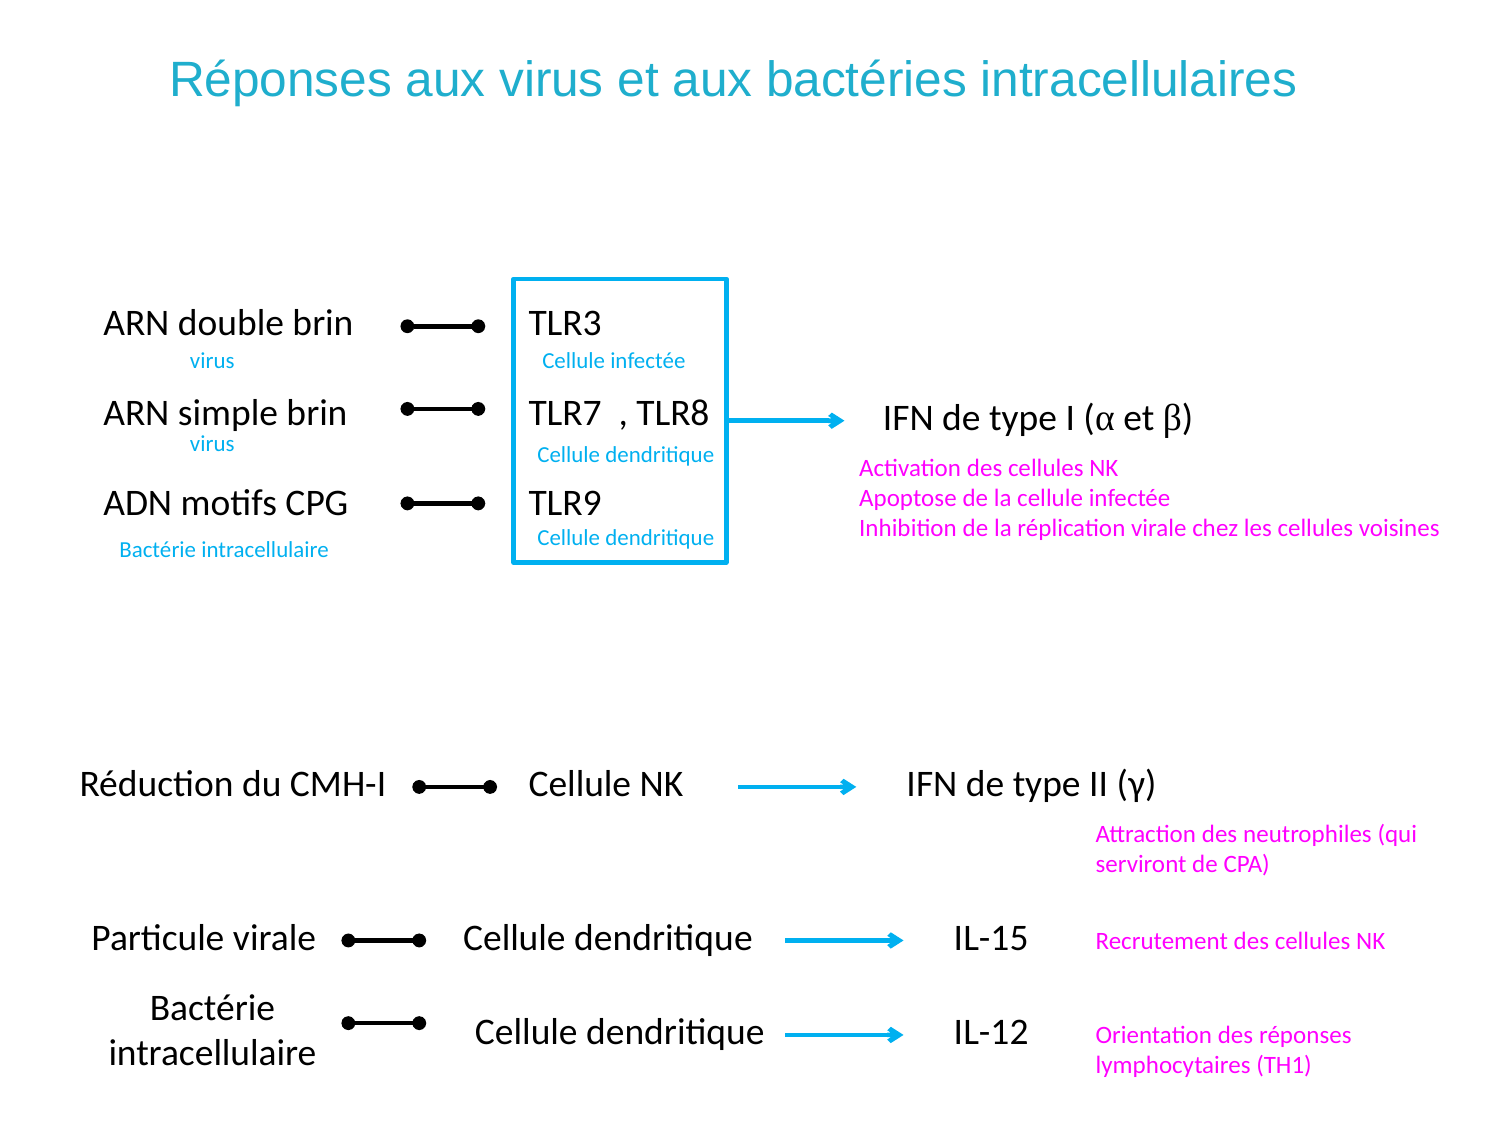

# Réponses aux virus et aux bactéries intracellulaires

ARN double brin

ARN simple brin

ADN motifs CPG
TLR3

TLR7  , TLR8

TLR9
virus
Cellule infectée
IFN de type I (α et β)
virus
Cellule dendritique
Activation des cellules NK
Apoptose de la cellule infectée
Inhibition de la réplication virale chez les cellules voisines
Cellule dendritique
Bactérie intracellulaire
Réduction du CMH-I
Cellule NK
IFN de type II (γ)
Attraction des neutrophiles (qui serviront de CPA)
Particule virale
Cellule dendritique
IL-15
Recrutement des cellules NK
Bactérie intracellulaire
Cellule dendritique
IL-12
Orientation des réponses lymphocytaires (TH1)